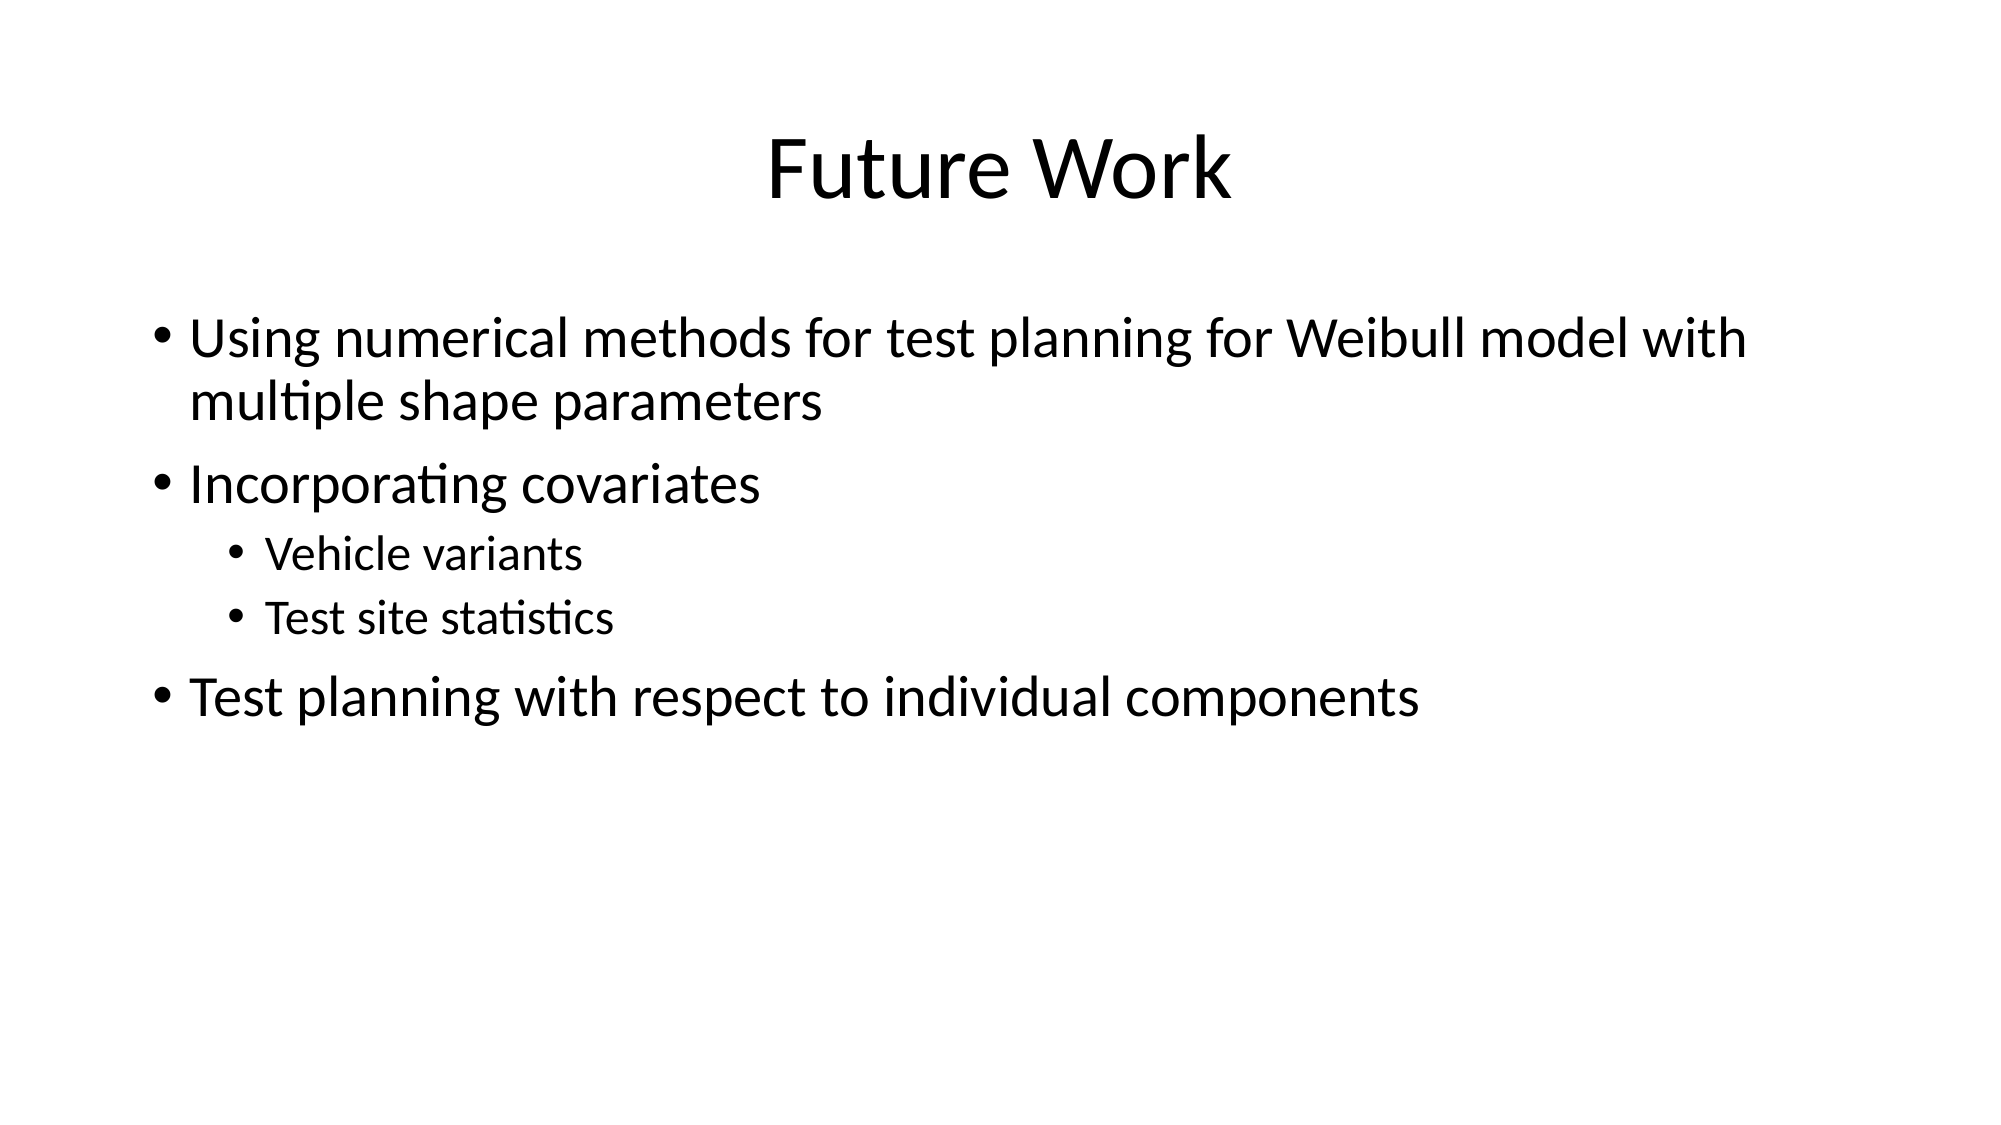

# Future Work
Using numerical methods for test planning for Weibull model with multiple shape parameters
Incorporating covariates
Vehicle variants
Test site statistics
Test planning with respect to individual components